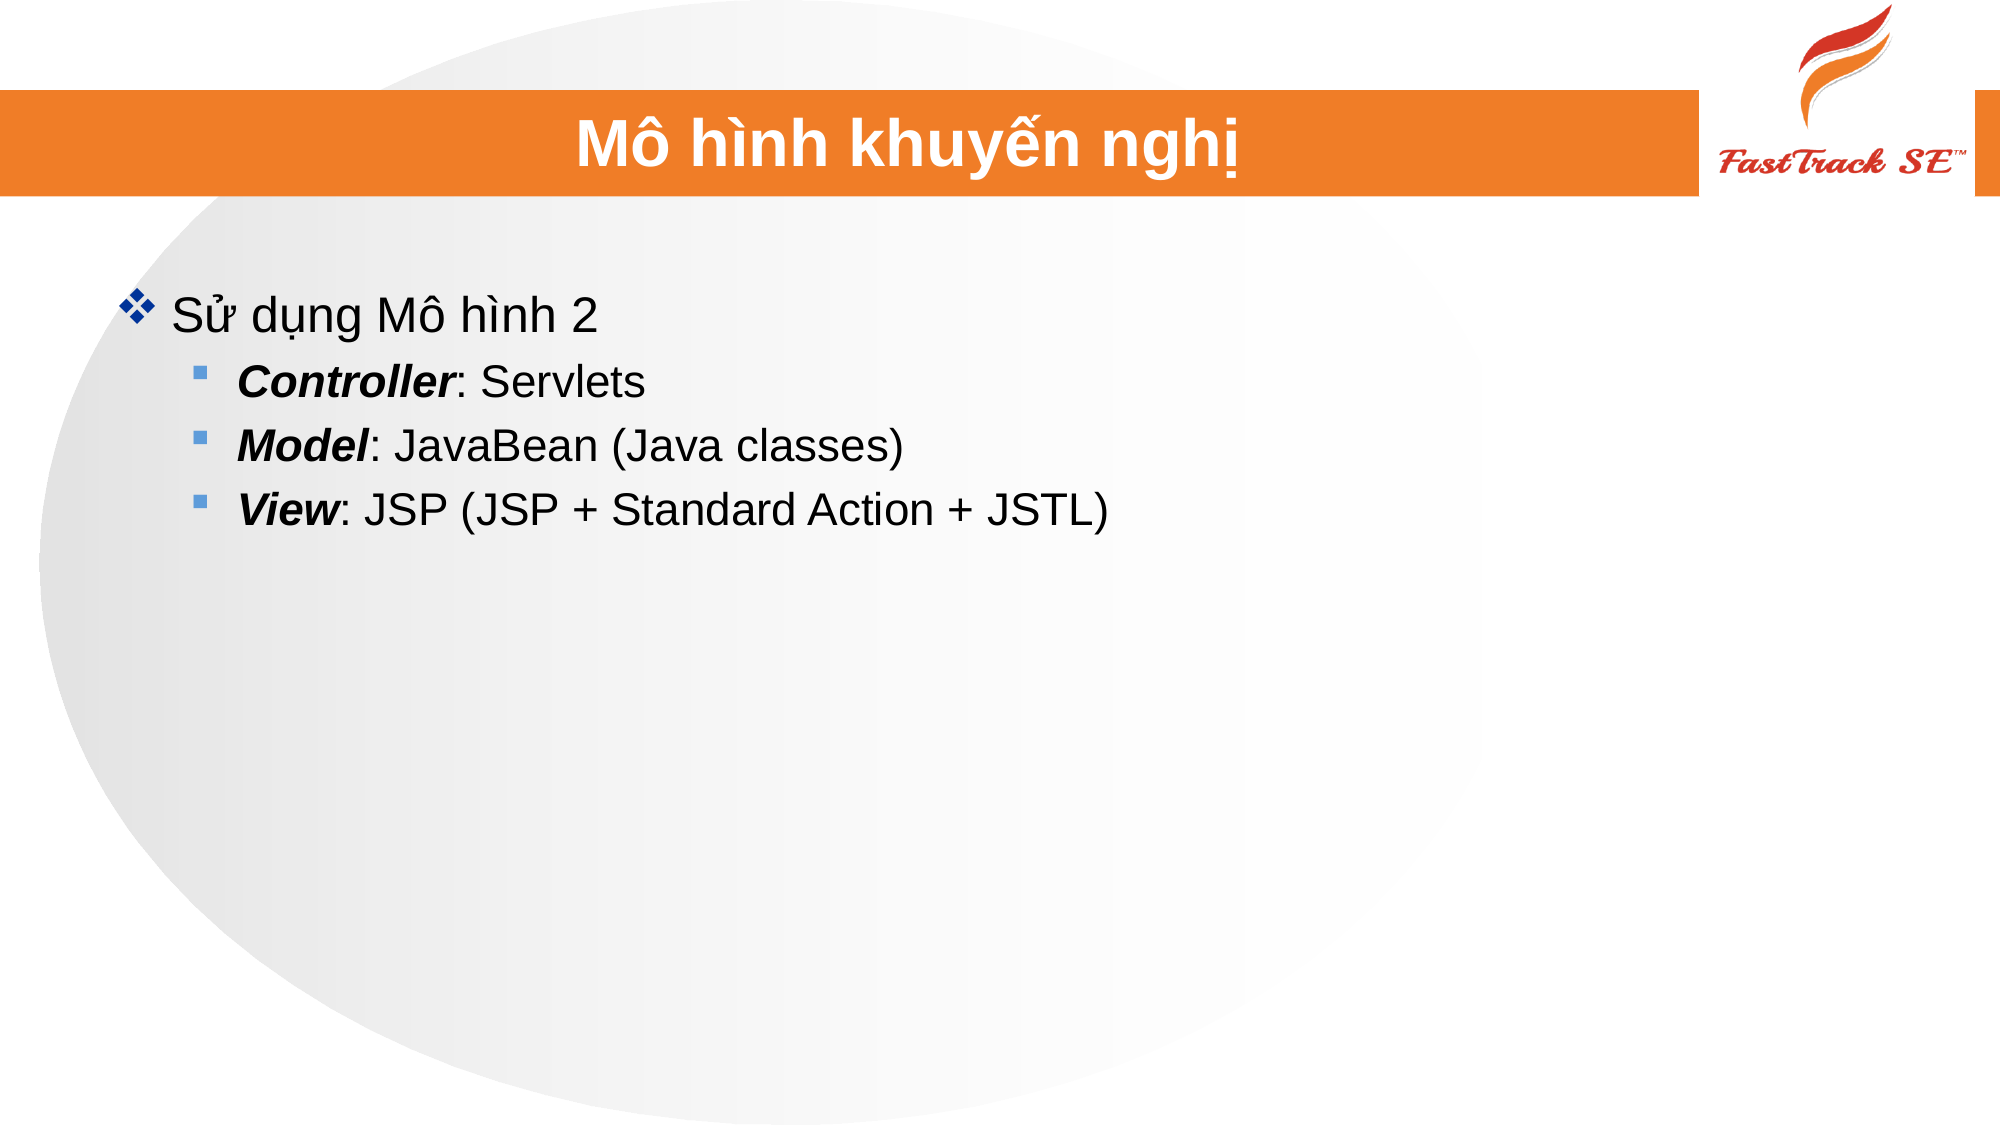

# Mô hình khuyến nghị
Sử dụng Mô hình 2
Controller: Servlets
Model: JavaBean (Java classes)
View: JSP (JSP + Standard Action + JSTL)